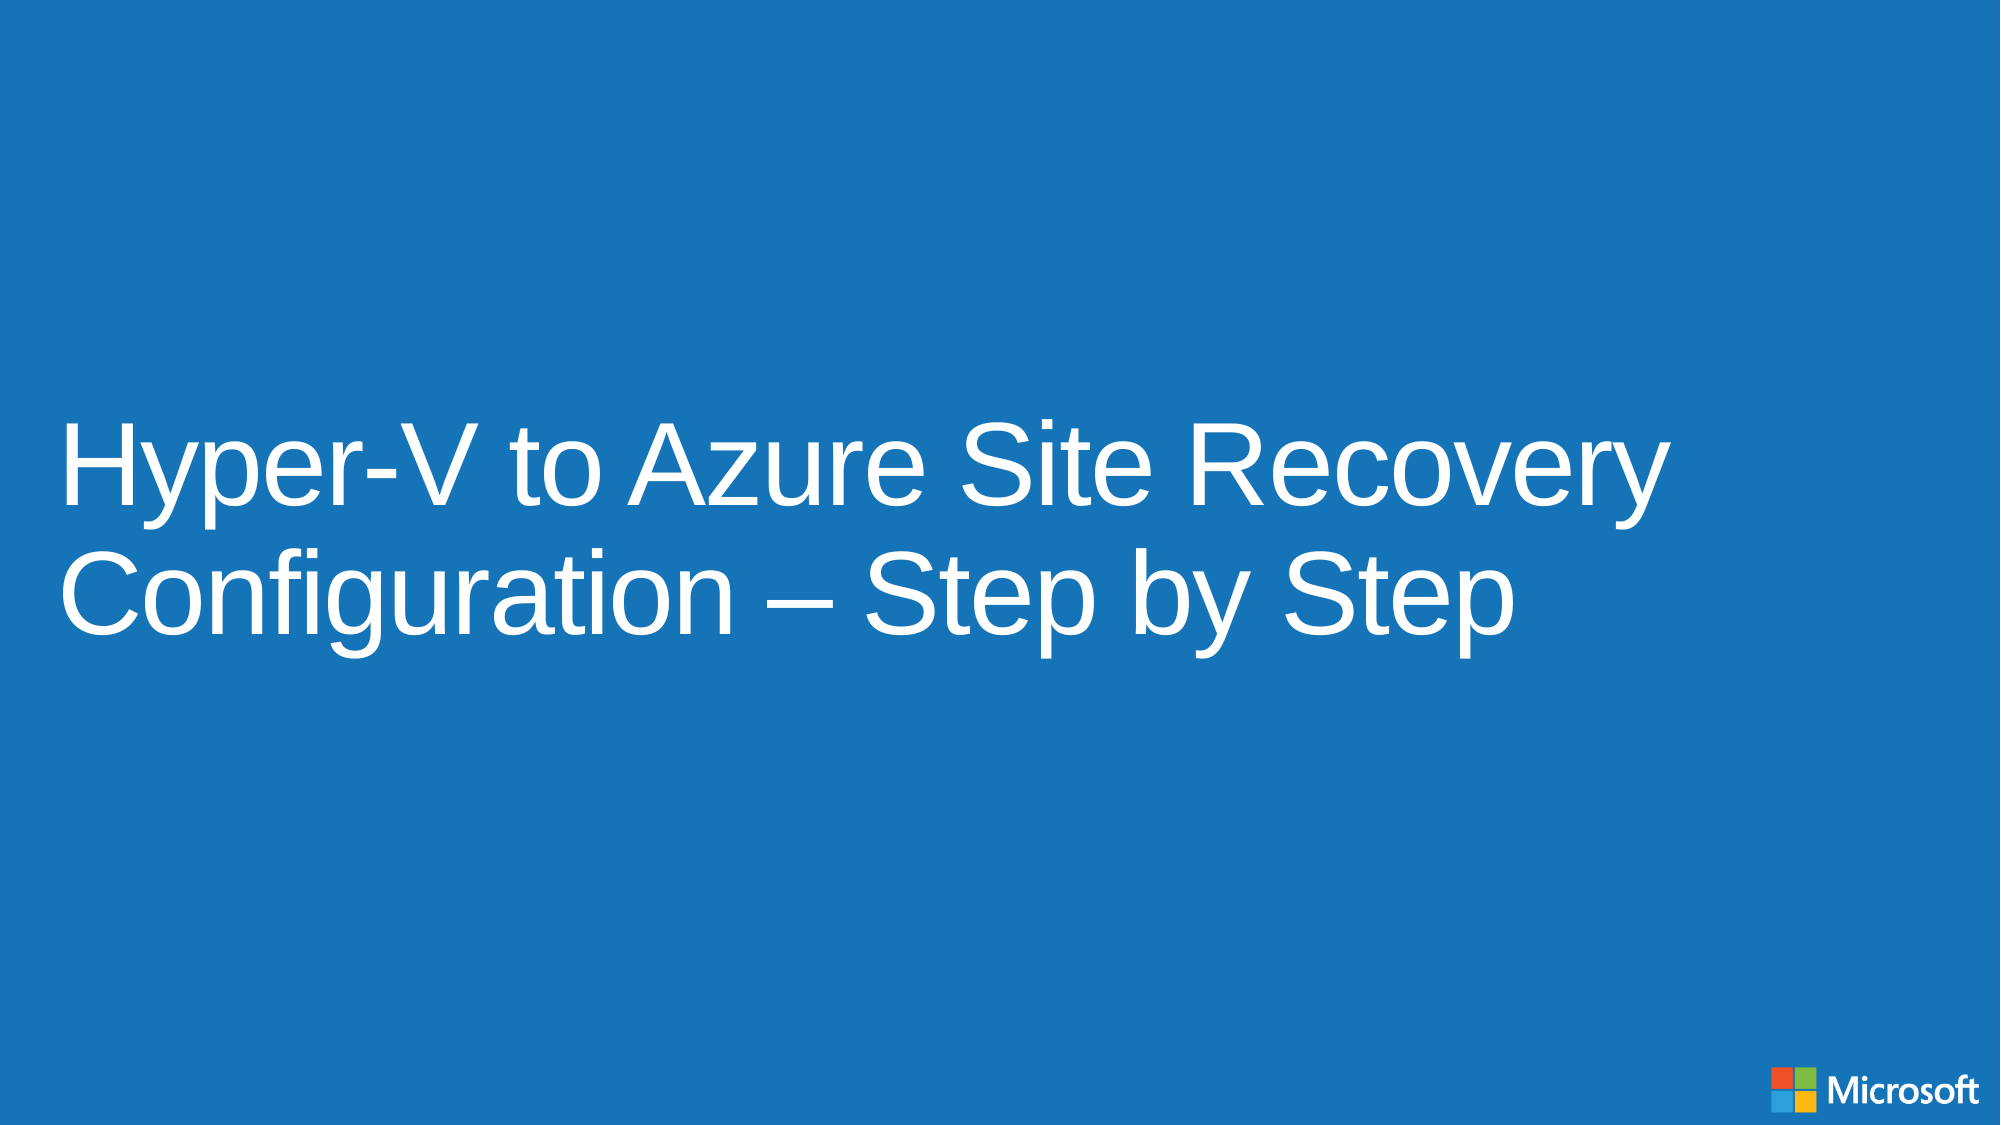

# Hyper-V to Azure Site Recovery Configuration – Step by Step